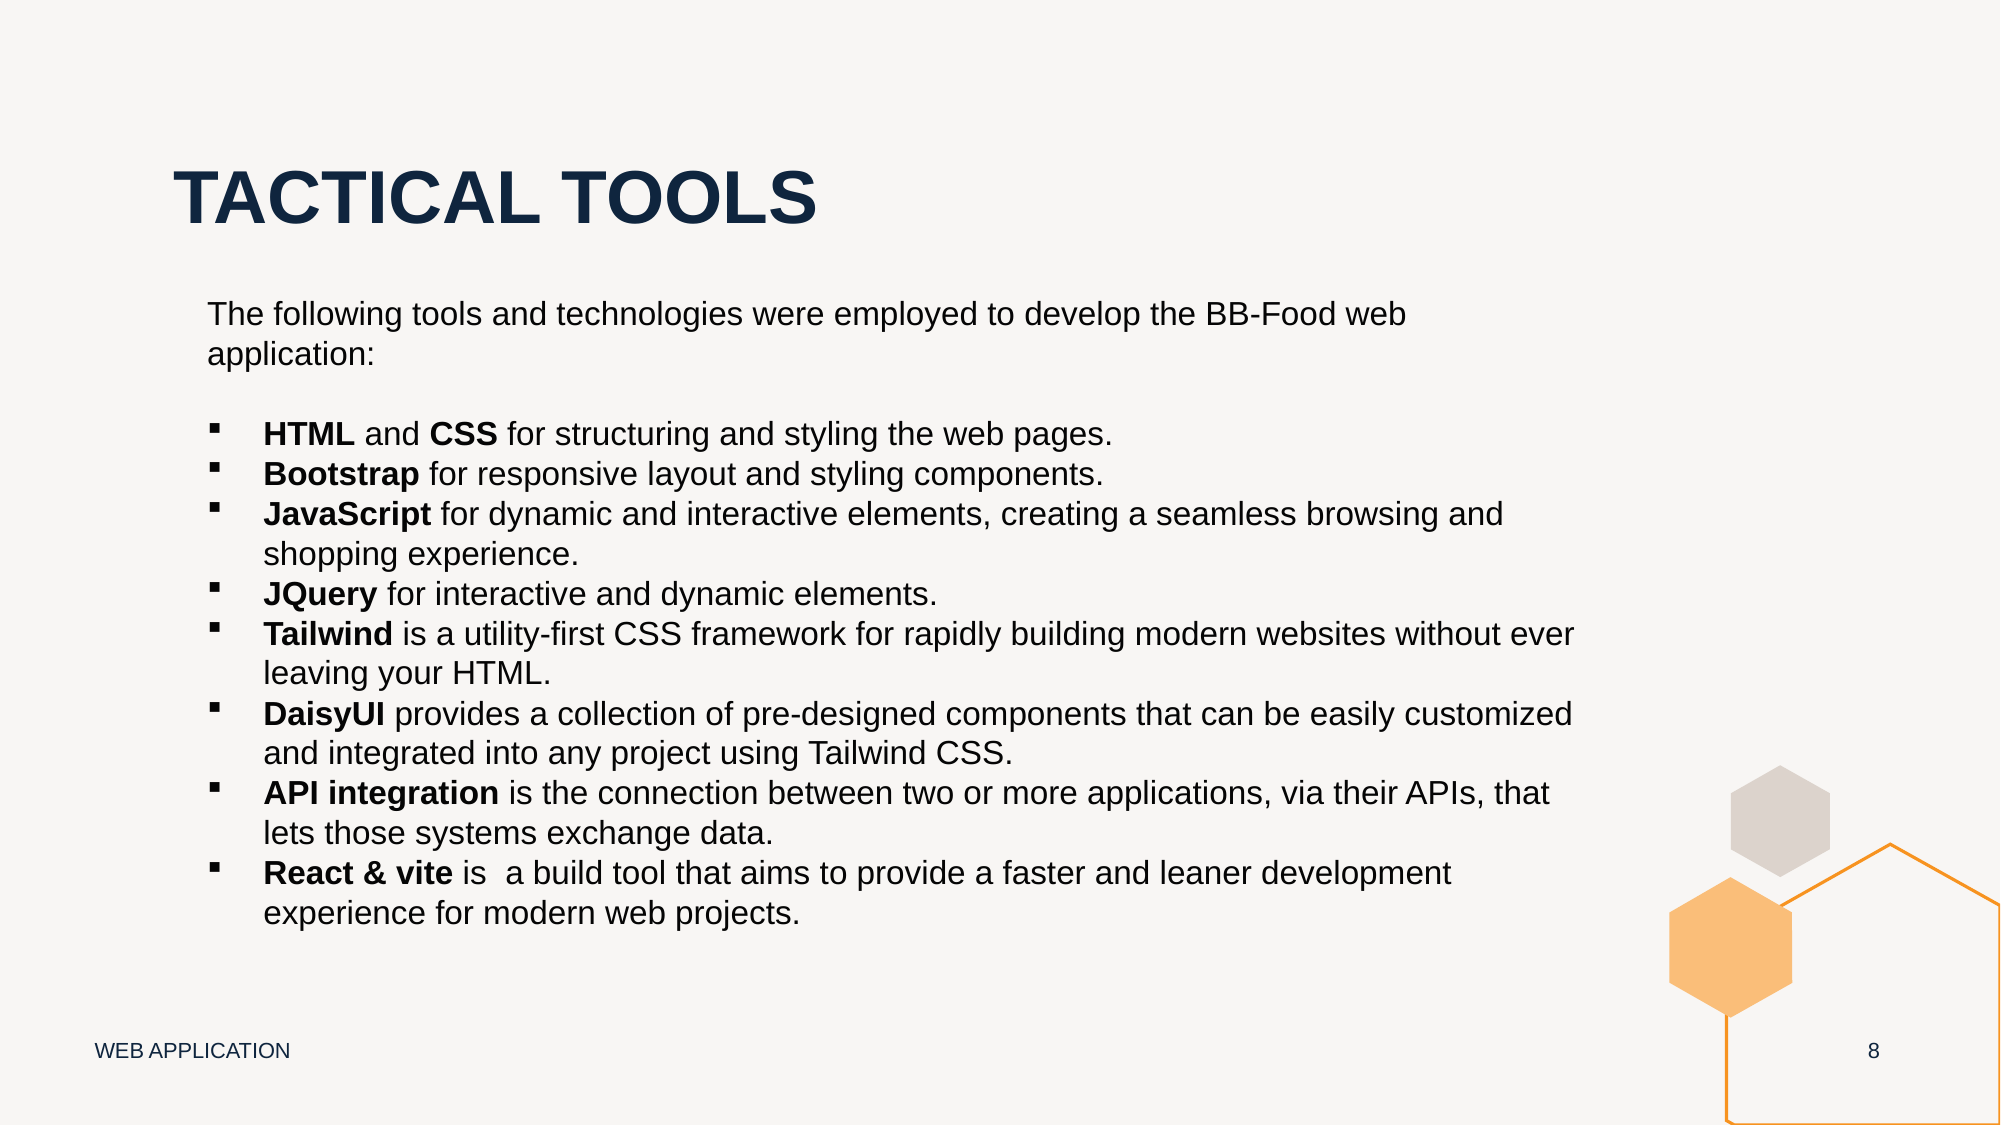

# TACTICAL TOOLS
The following tools and technologies were employed to develop the BB-Food web application:

HTML and CSS for structuring and styling the web pages.
Bootstrap for responsive layout and styling components.
JavaScript for dynamic and interactive elements, creating a seamless browsing and shopping experience.
JQuery for interactive and dynamic elements.
Tailwind is a utility-first CSS framework for rapidly building modern websites without ever leaving your HTML.
DaisyUI provides a collection of pre-designed components that can be easily customized and integrated into any project using Tailwind CSS.
API integration is the connection between two or more applications, via their APIs, that lets those systems exchange data.
React & vite is  a build tool that aims to provide a faster and leaner development experience for modern web projects.

WEB APPLICATION
8